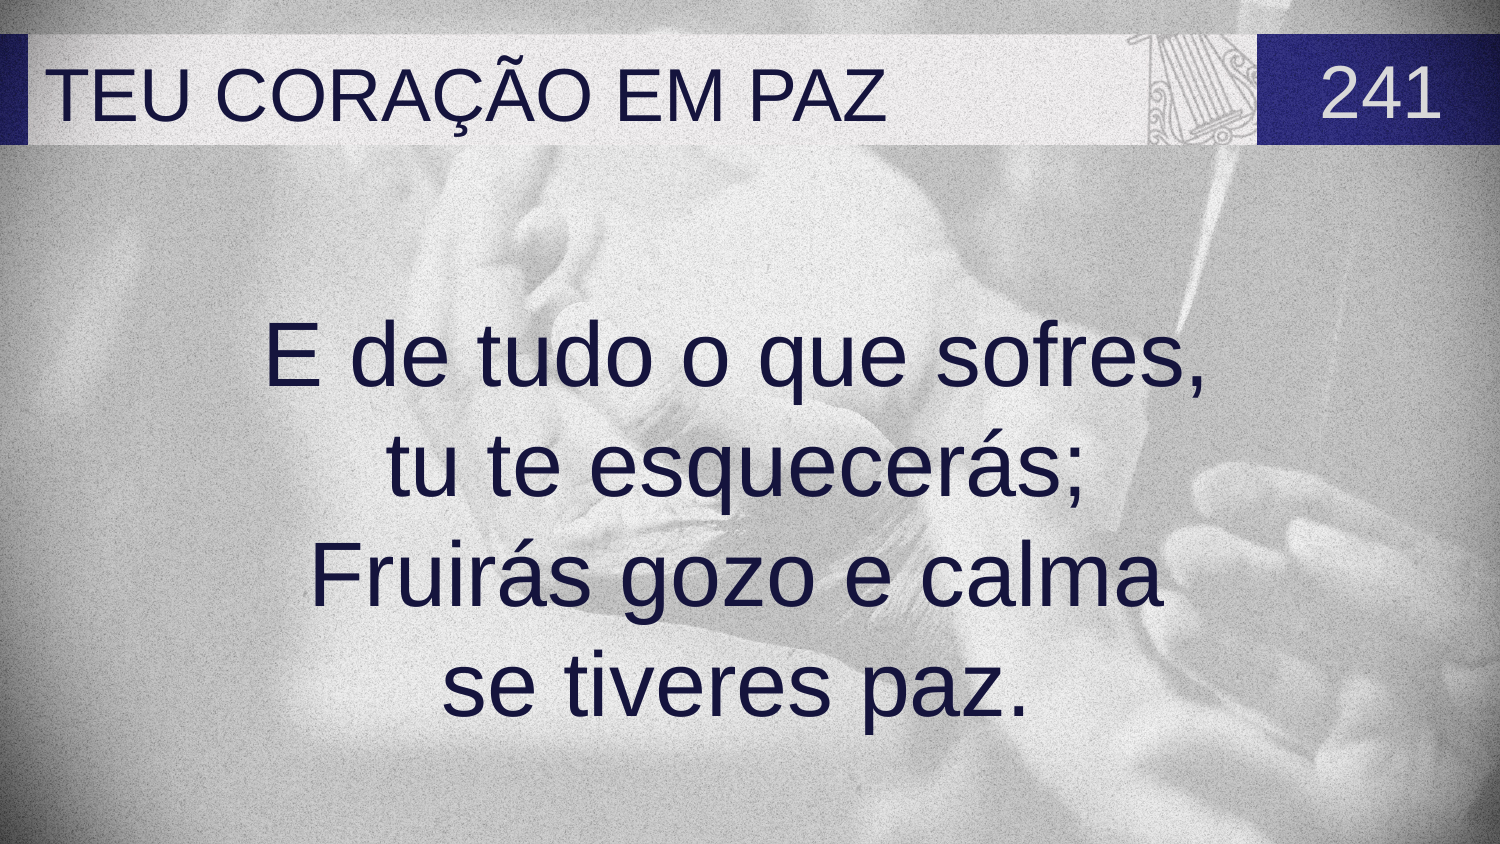

# TEU CORAÇÃO EM PAZ
241
E de tudo o que sofres,
tu te esquecerás;
Fruirás gozo e calma
se tiveres paz.